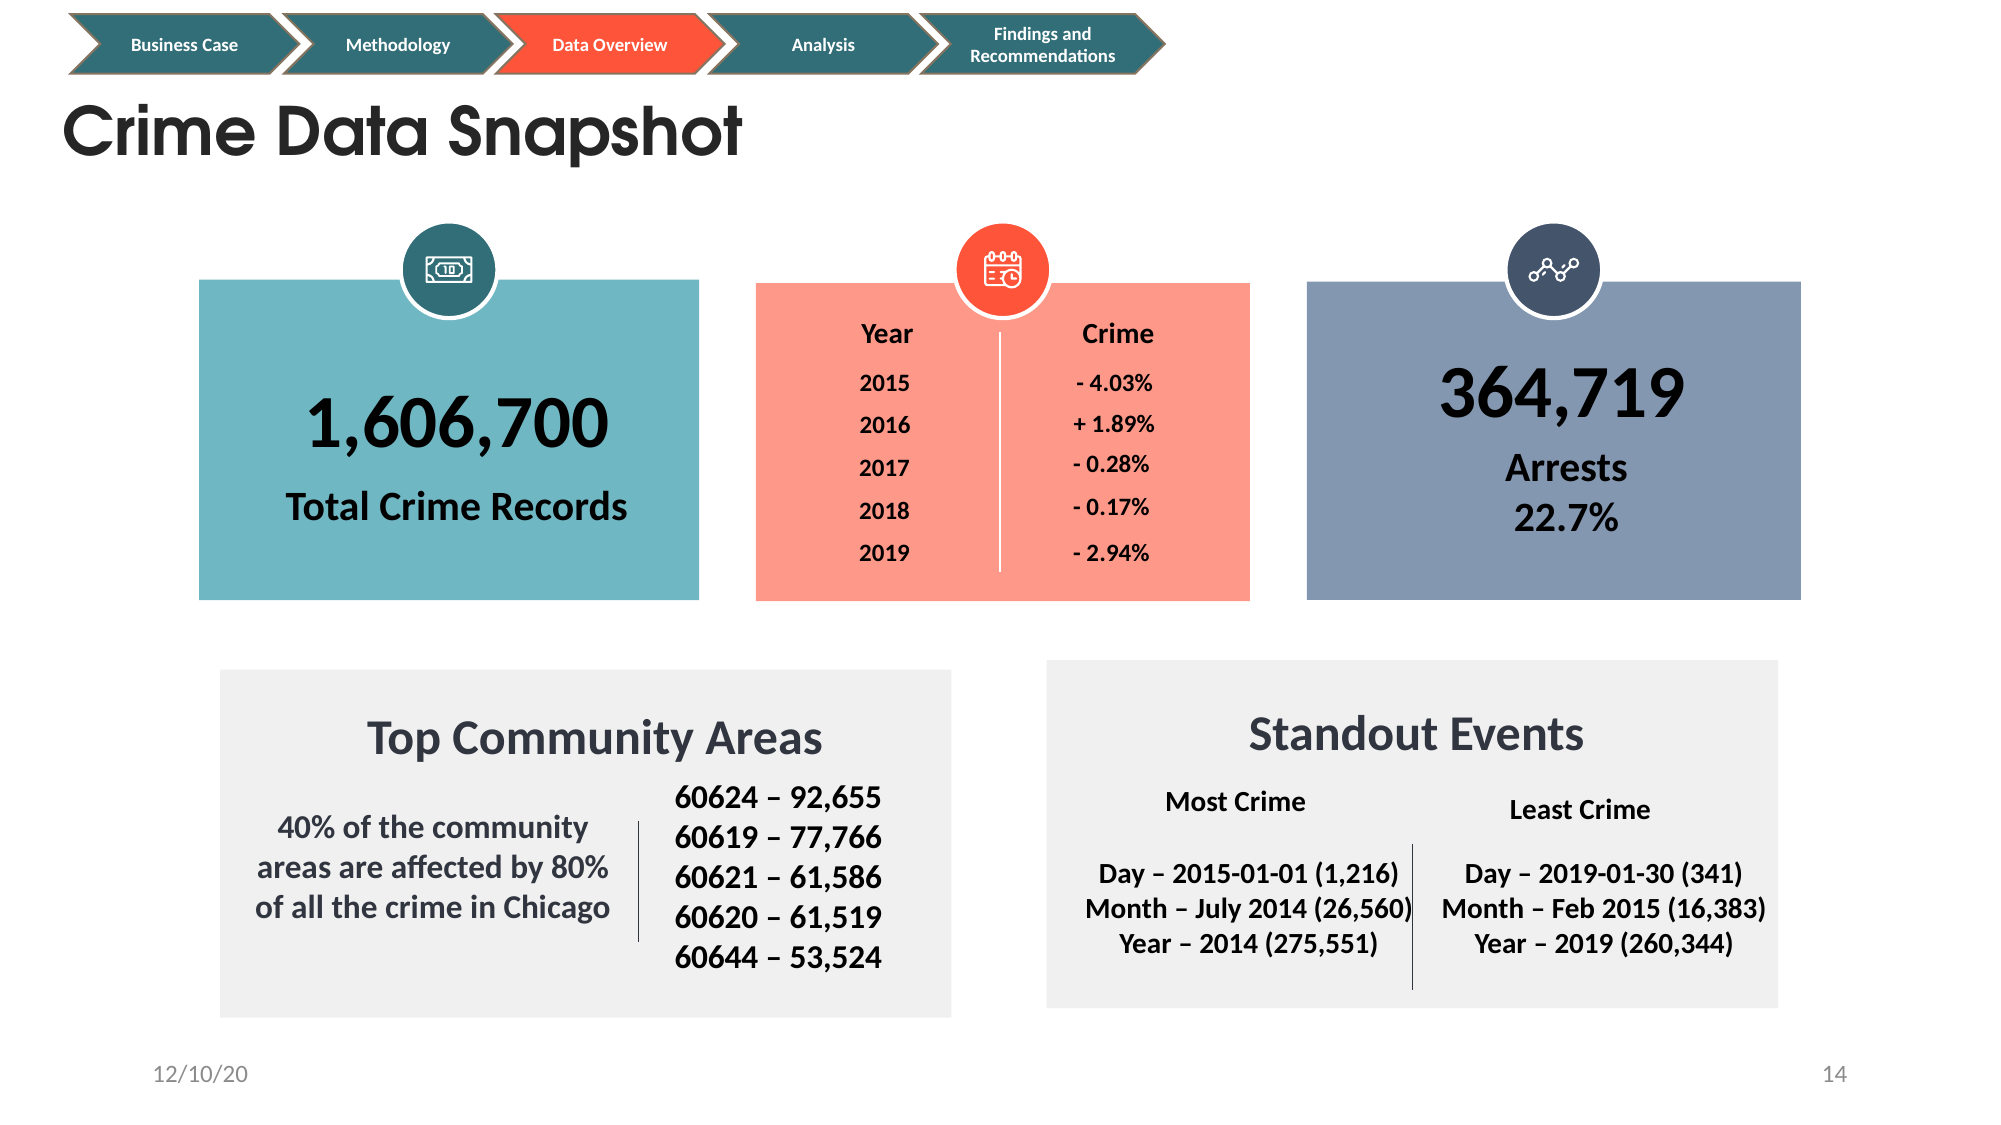

Analysis
Findings and Recommendations
Business Case
Data Overview

Methodology

Crime Data Snapshot

Year
2015
2016
2017
2018
2019
Crime
- 4.03%
+ 1.89%
- 0.28%
- 0.17%
- 2.94%
364,719
  Arrests
 22.7%
1,606,700
Total Crime Records

Standout Events
Most Crime
Least Crime
Day – 2015-01-01 (1,216)
Month – July 2014 (26,560)
Year – 2014 (275,551)
Day – 2019-01-30 (341)
Month – Feb 2015 (16,383)
Year – 2019 (260,344)

Top Community Areas
60624 – 92,655
60619 – 77,766
60621 – 61,586
60620 – 61,519
60644 – 53,524
40% of the community areas are affected by 80% of all the crime in Chicago
12/10/20
14